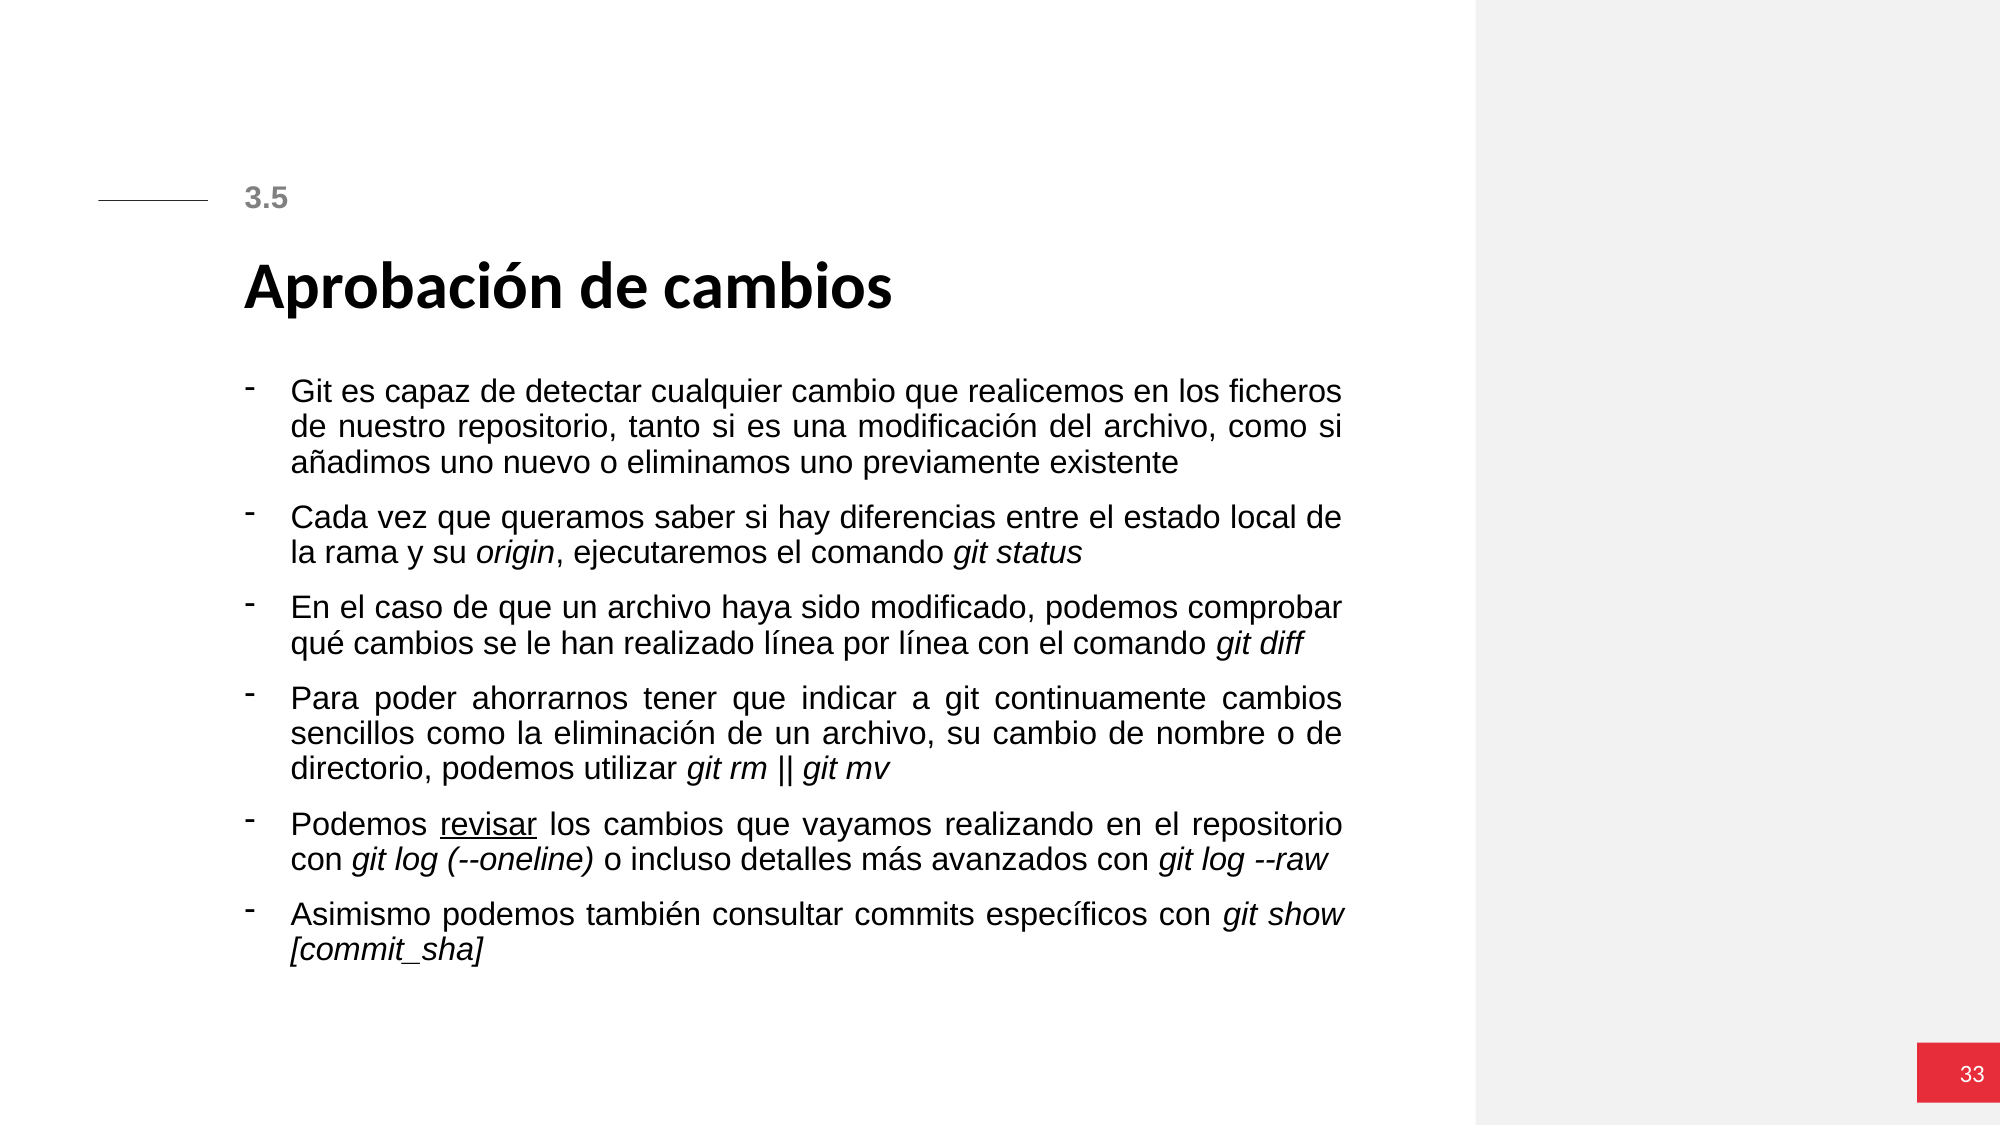

3.5
# Aprobación de cambios
Git es capaz de detectar cualquier cambio que realicemos en los ficheros de nuestro repositorio, tanto si es una modificación del archivo, como si añadimos uno nuevo o eliminamos uno previamente existente
Cada vez que queramos saber si hay diferencias entre el estado local de la rama y su origin, ejecutaremos el comando git status
En el caso de que un archivo haya sido modificado, podemos comprobar qué cambios se le han realizado línea por línea con el comando git diff
Para poder ahorrarnos tener que indicar a git continuamente cambios sencillos como la eliminación de un archivo, su cambio de nombre o de directorio, podemos utilizar git rm || git mv
Podemos revisar los cambios que vayamos realizando en el repositorio con git log (--oneline) o incluso detalles más avanzados con git log --raw
Asimismo podemos también consultar commits específicos con git show [commit_sha]

33